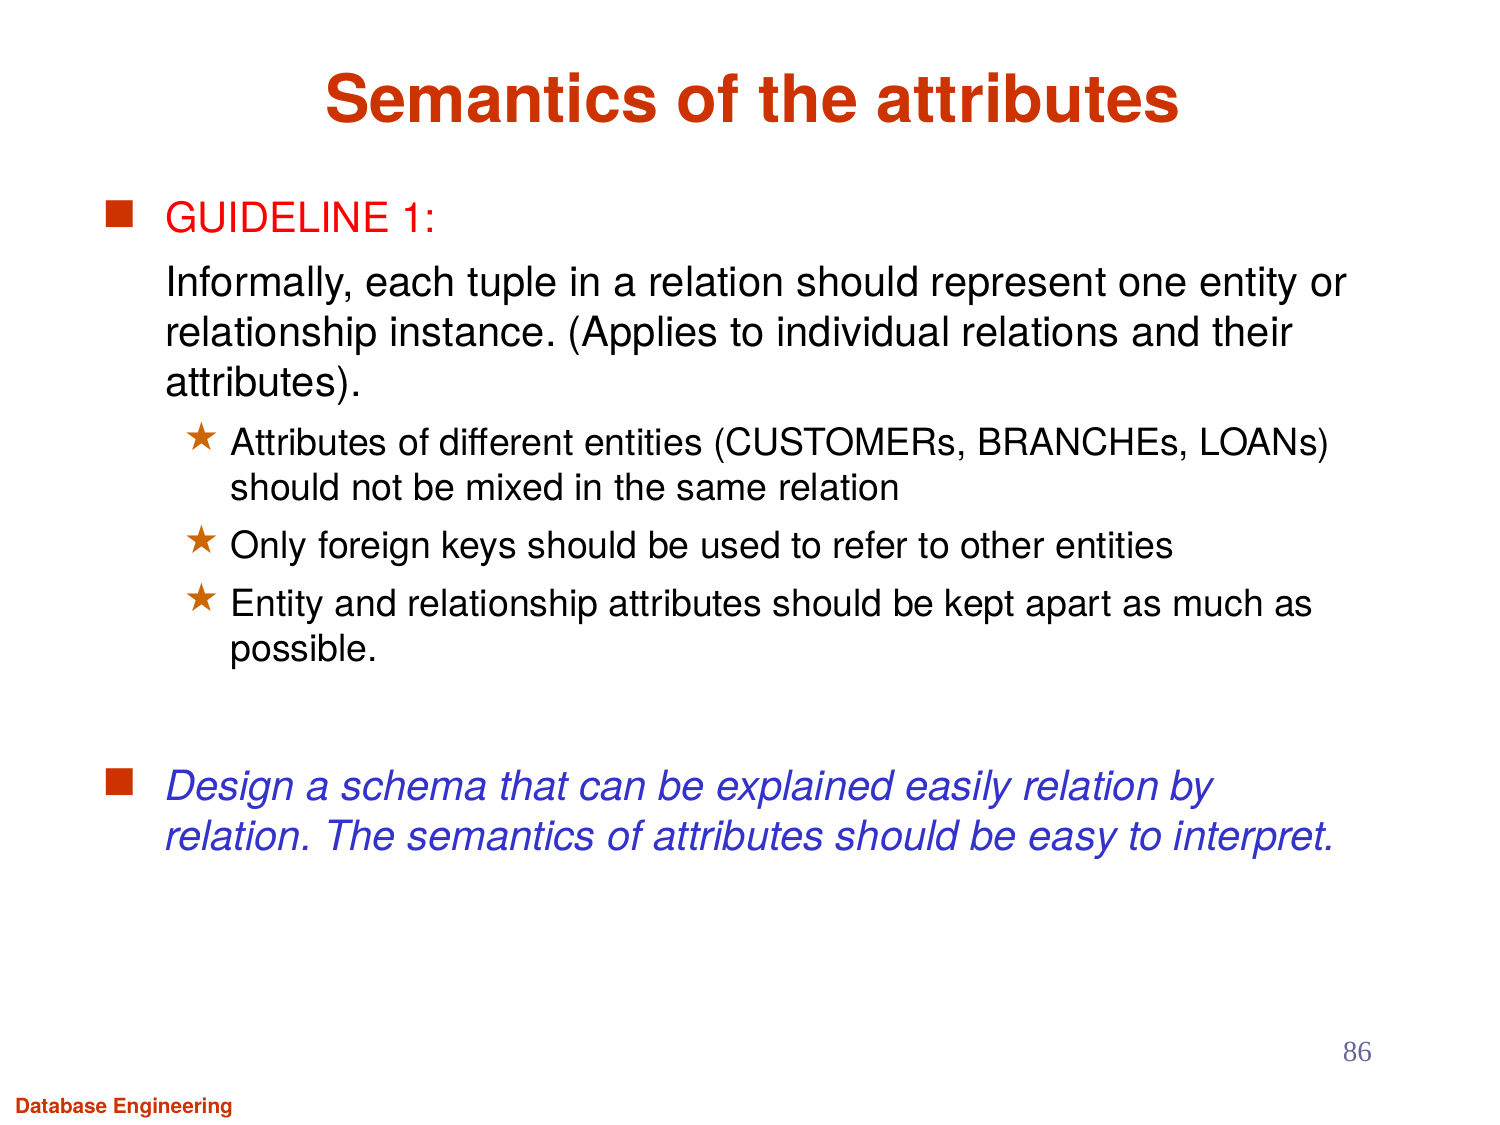

# Semantics of the attributes
GUIDELINE 1:
	Informally, each tuple in a relation should represent one entity or relationship instance. (Applies to individual relations and their attributes).
Attributes of different entities (CUSTOMERs, BRANCHEs, LOANs) should not be mixed in the same relation
Only foreign keys should be used to refer to other entities
Entity and relationship attributes should be kept apart as much as possible.

Design a schema that can be explained easily relation by relation. The semantics of attributes should be easy to interpret.

86